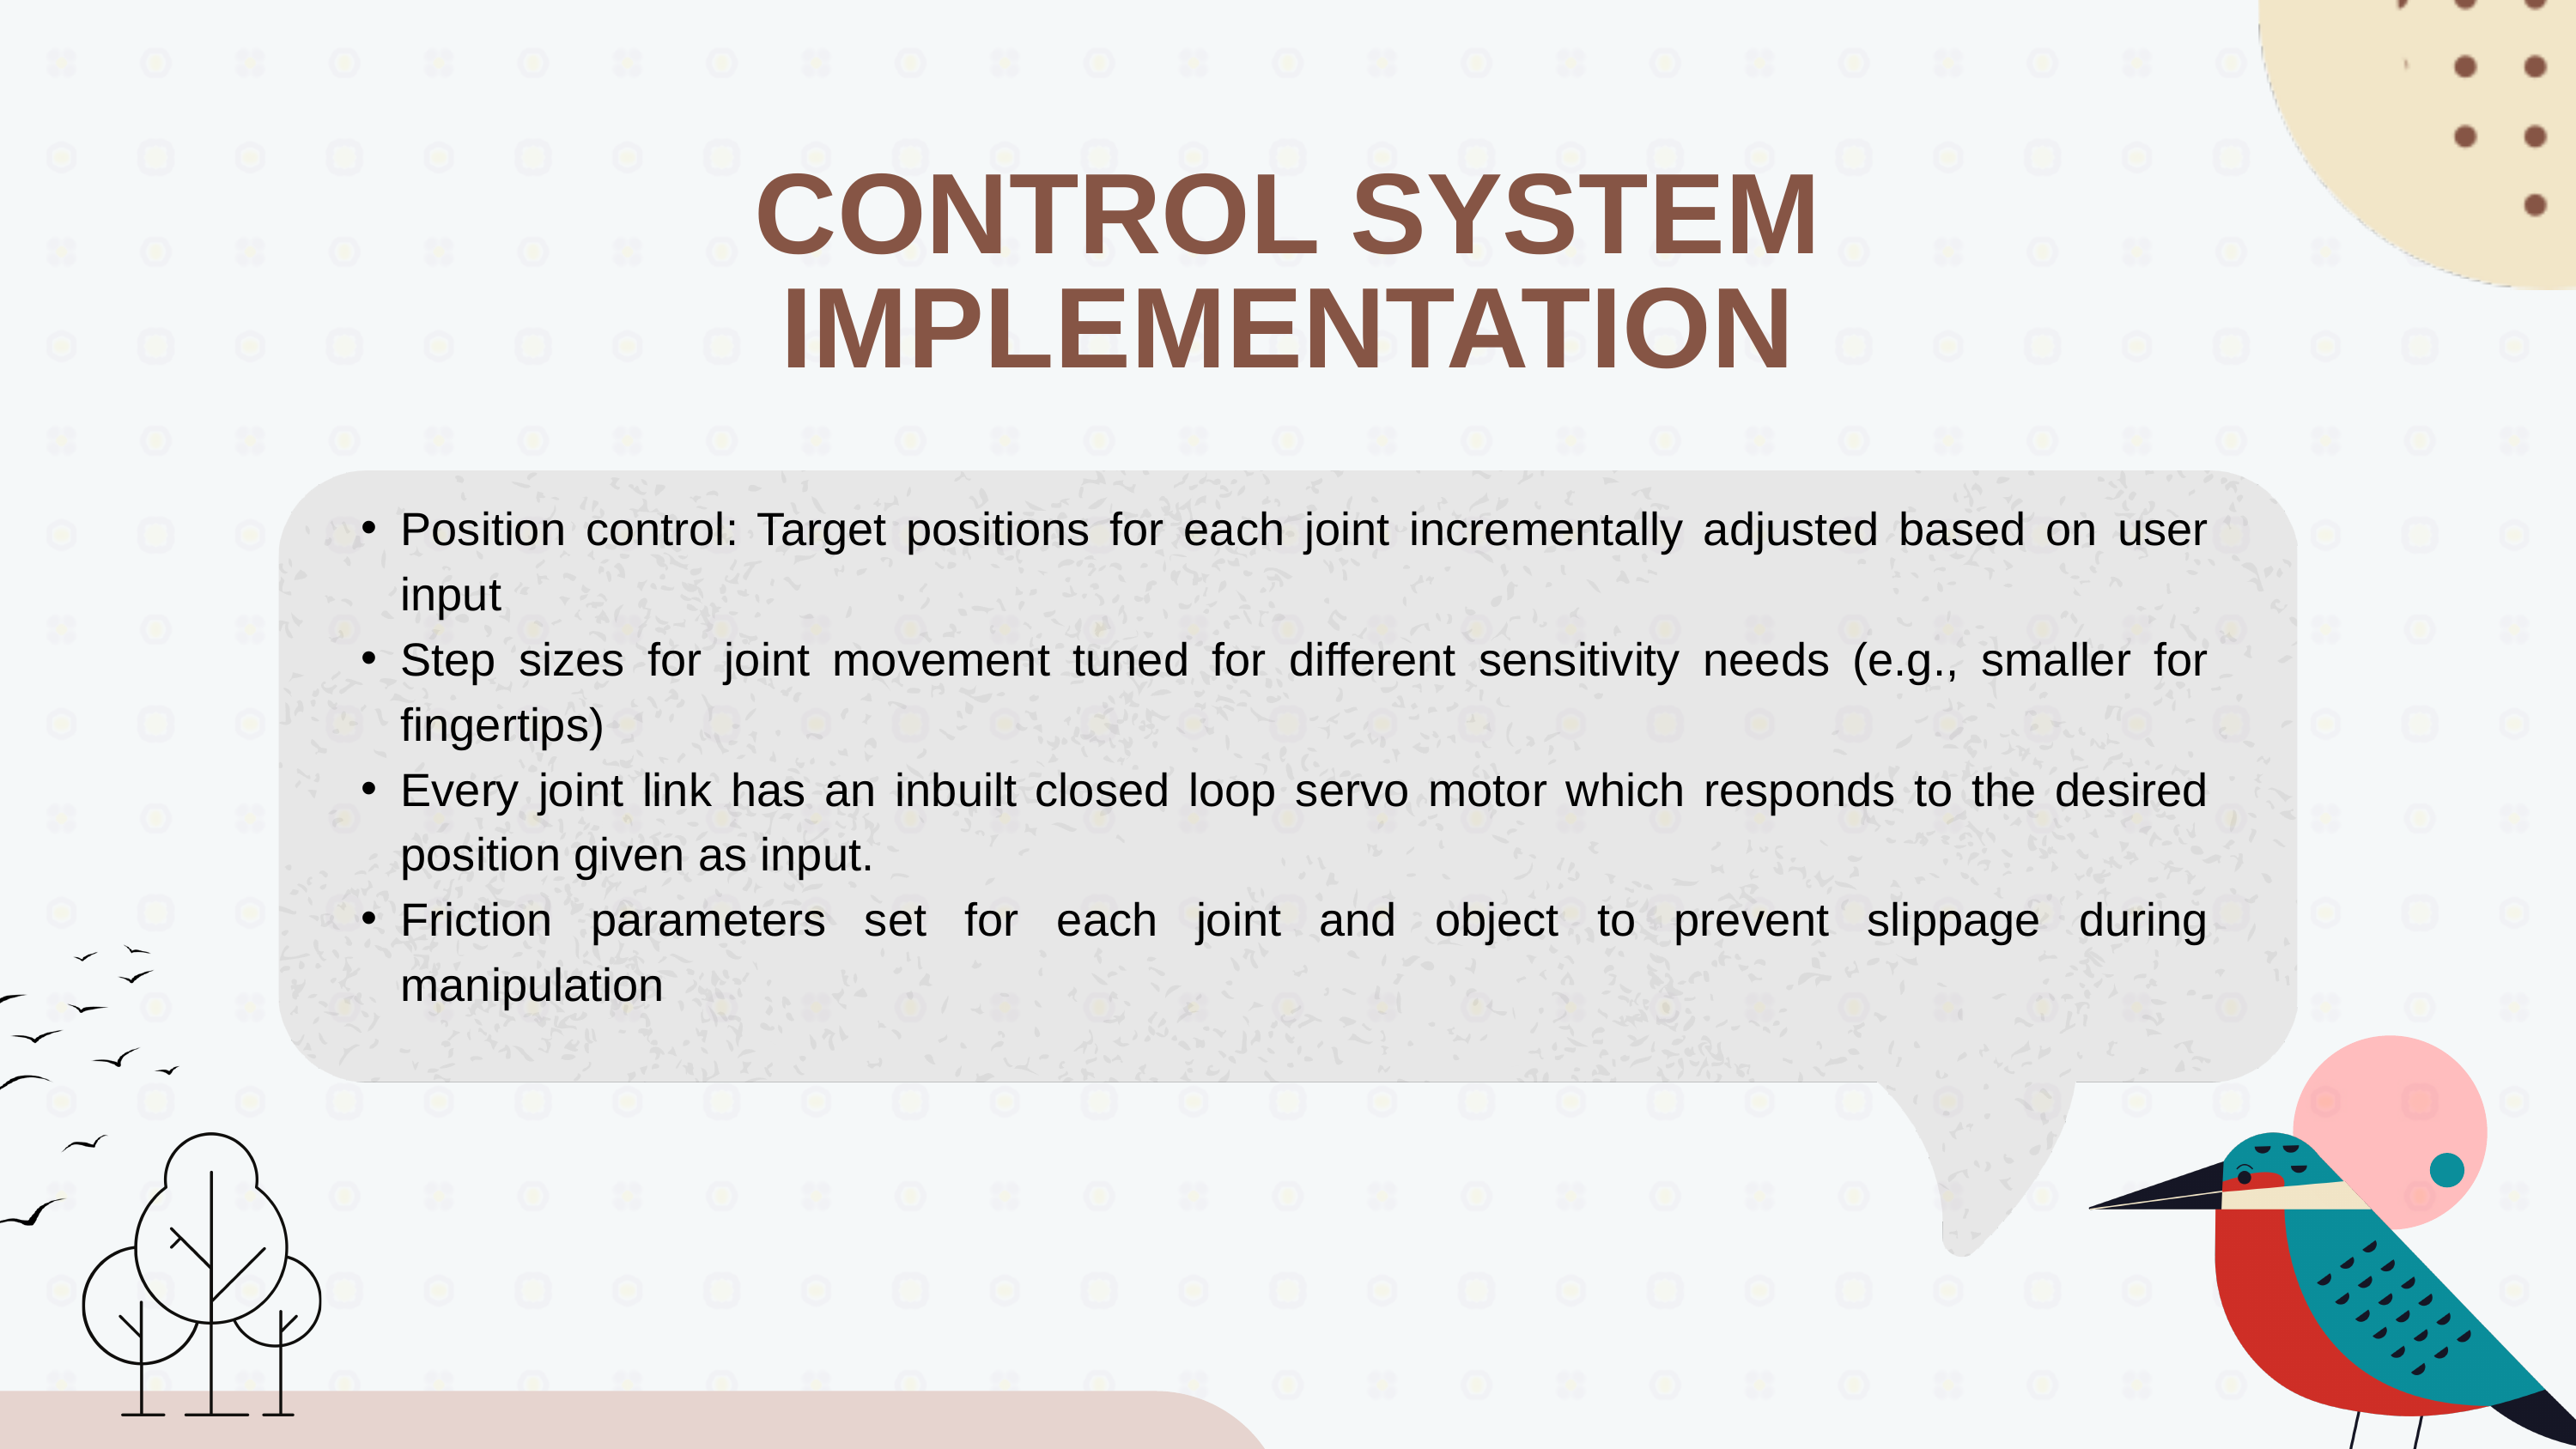

CONTROL SYSTEM IMPLEMENTATION

Position control: Target positions for each joint incrementally adjusted based on user input
Step sizes for joint movement tuned for different sensitivity needs (e.g., smaller for fingertips)
Every joint link has an inbuilt closed loop servo motor which responds to the desired position given as input.
Friction parameters set for each joint and object to prevent slippage during manipulation